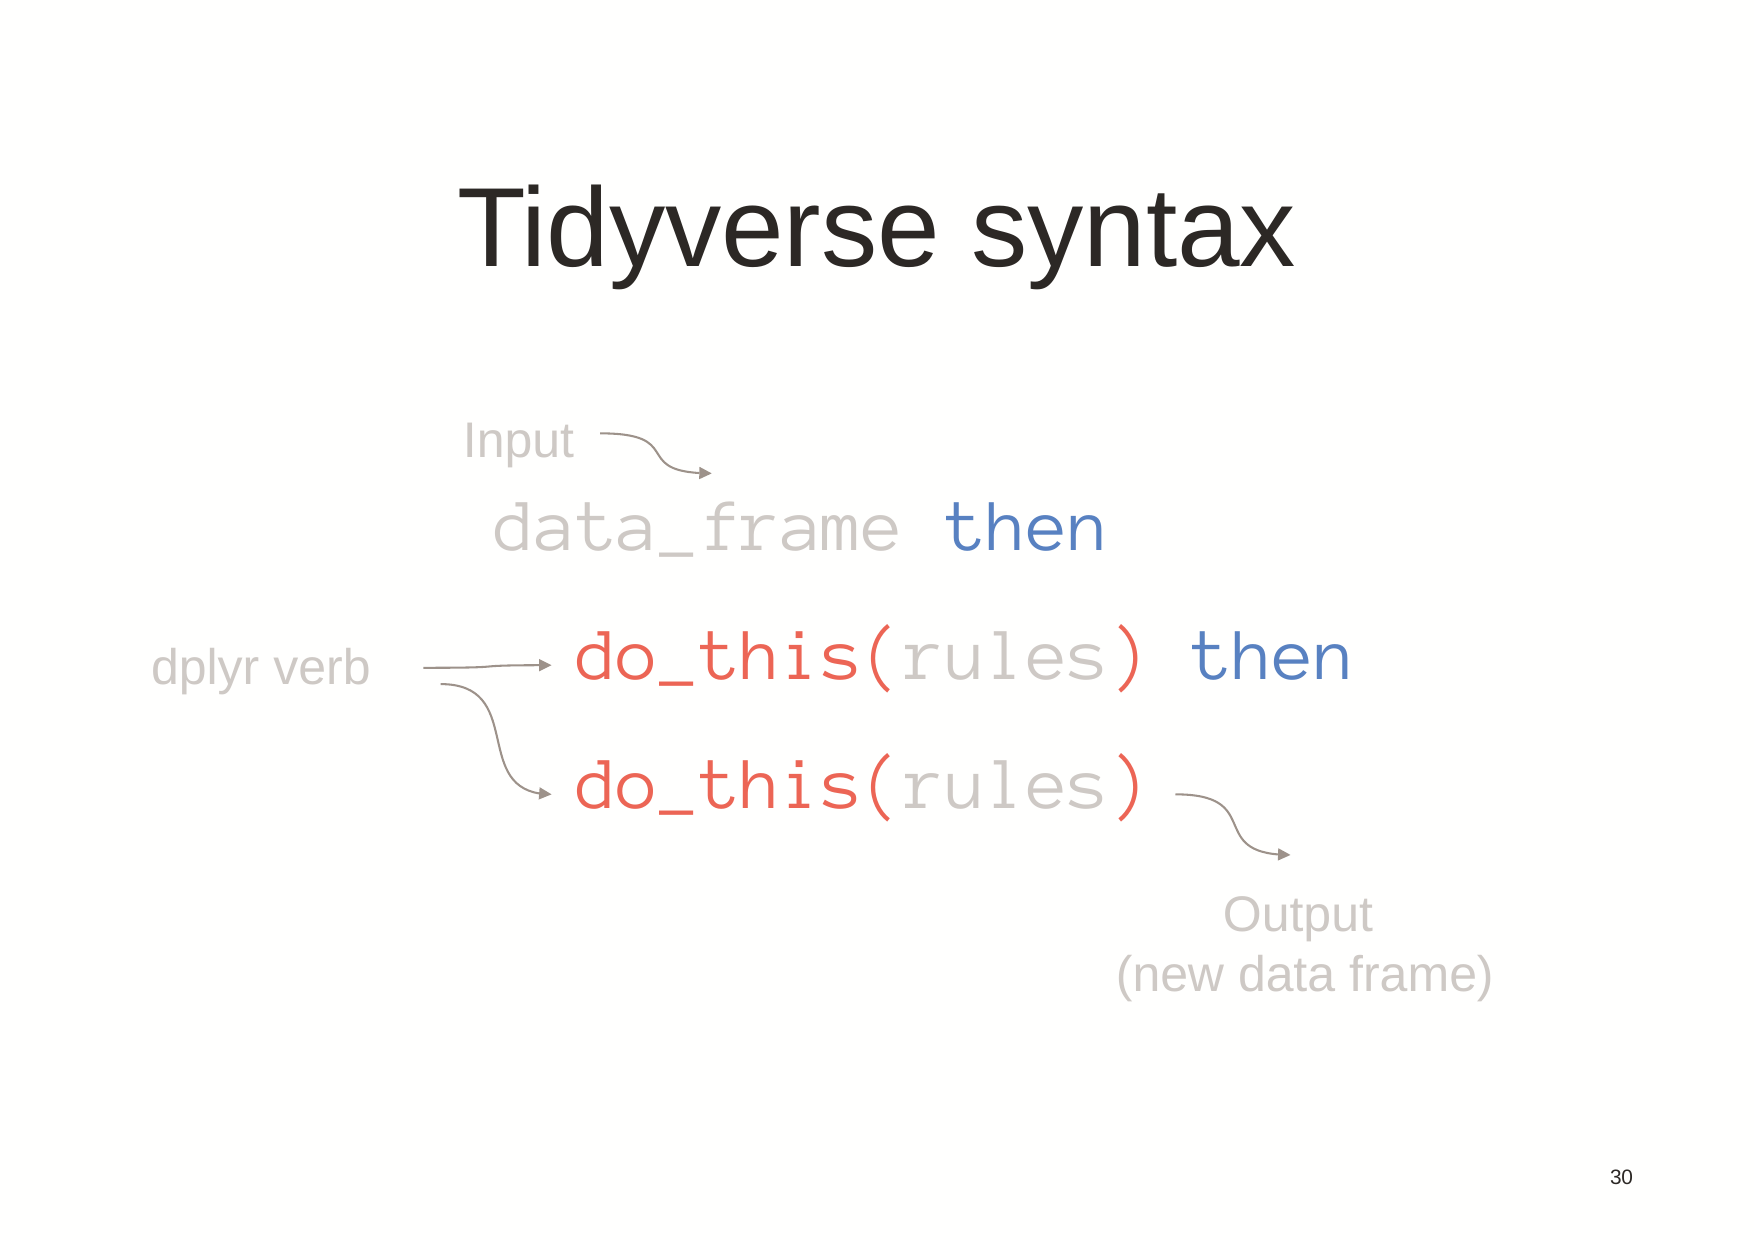

# Tidyverse syntax

data_frame then
  do_this(rules) then
  do_this(rules)

Input
dplyr verb
Output
(new data frame)
30